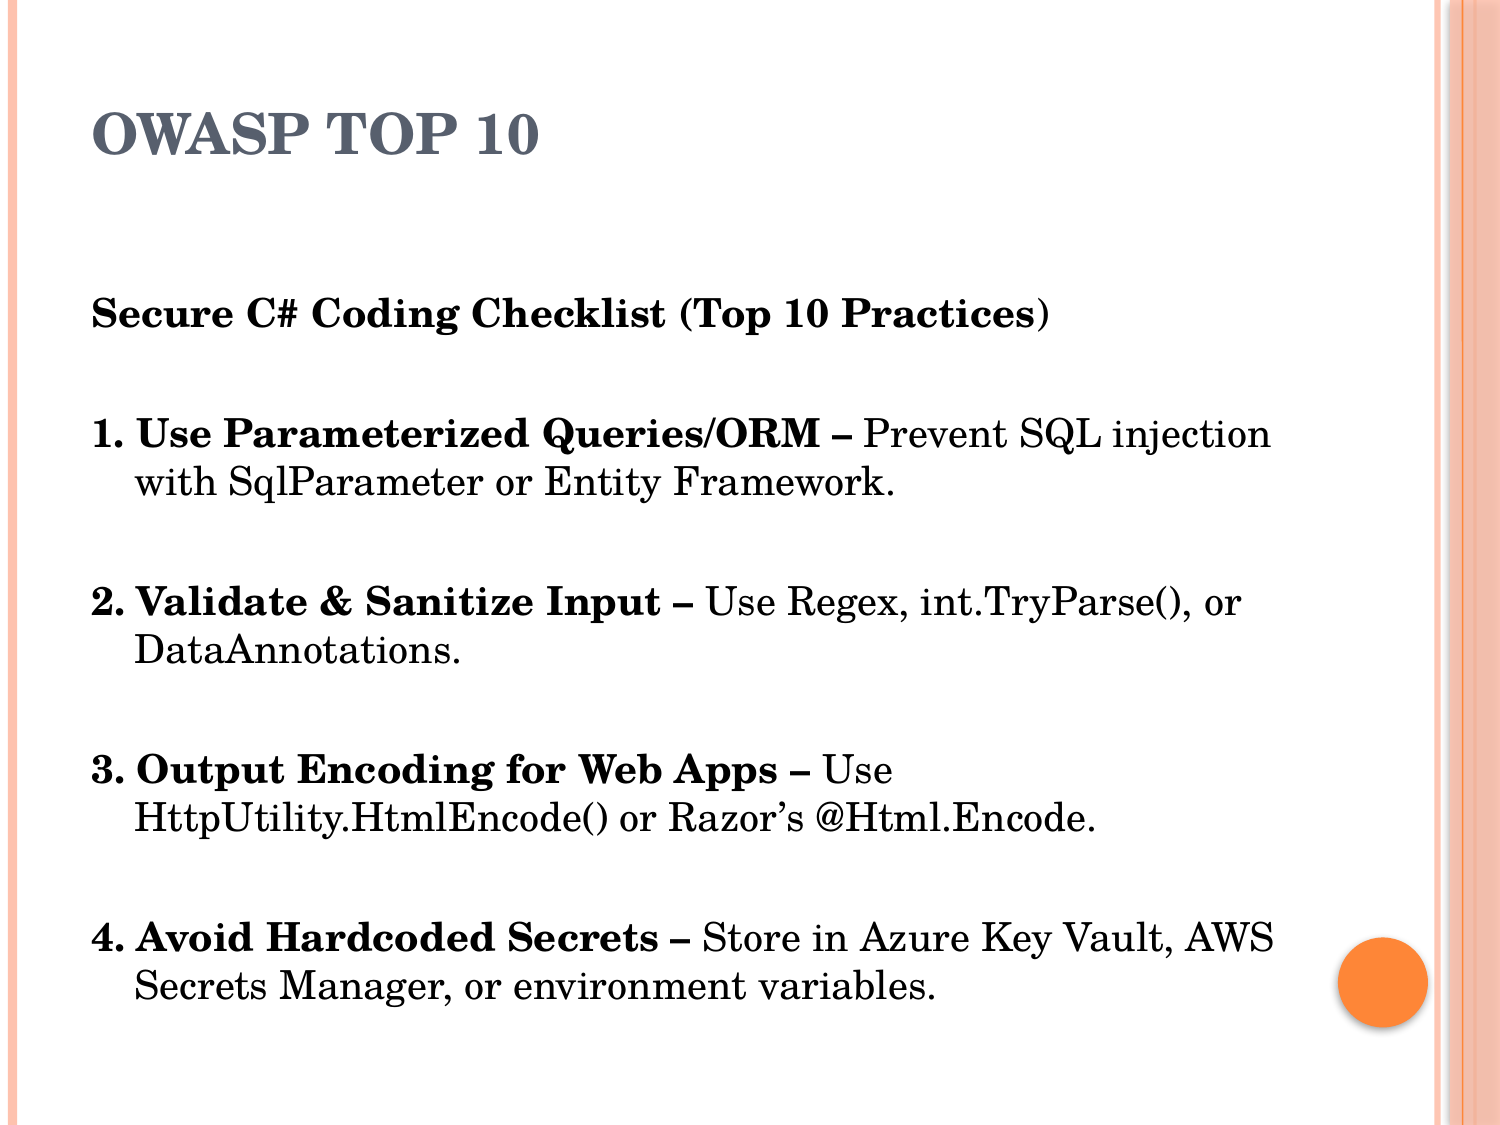

# OWASP Top 10

Secure C# Coding Checklist (Top 10 Practices)

1. Use Parameterized Queries/ORM – Prevent SQL injection with SqlParameter or Entity Framework.

2. Validate & Sanitize Input – Use Regex, int.TryParse(), or DataAnnotations.

3. Output Encoding for Web Apps – Use HttpUtility.HtmlEncode() or Razor’s @Html.Encode.

4. Avoid Hardcoded Secrets – Store in Azure Key Vault, AWS Secrets Manager, or environment variables.